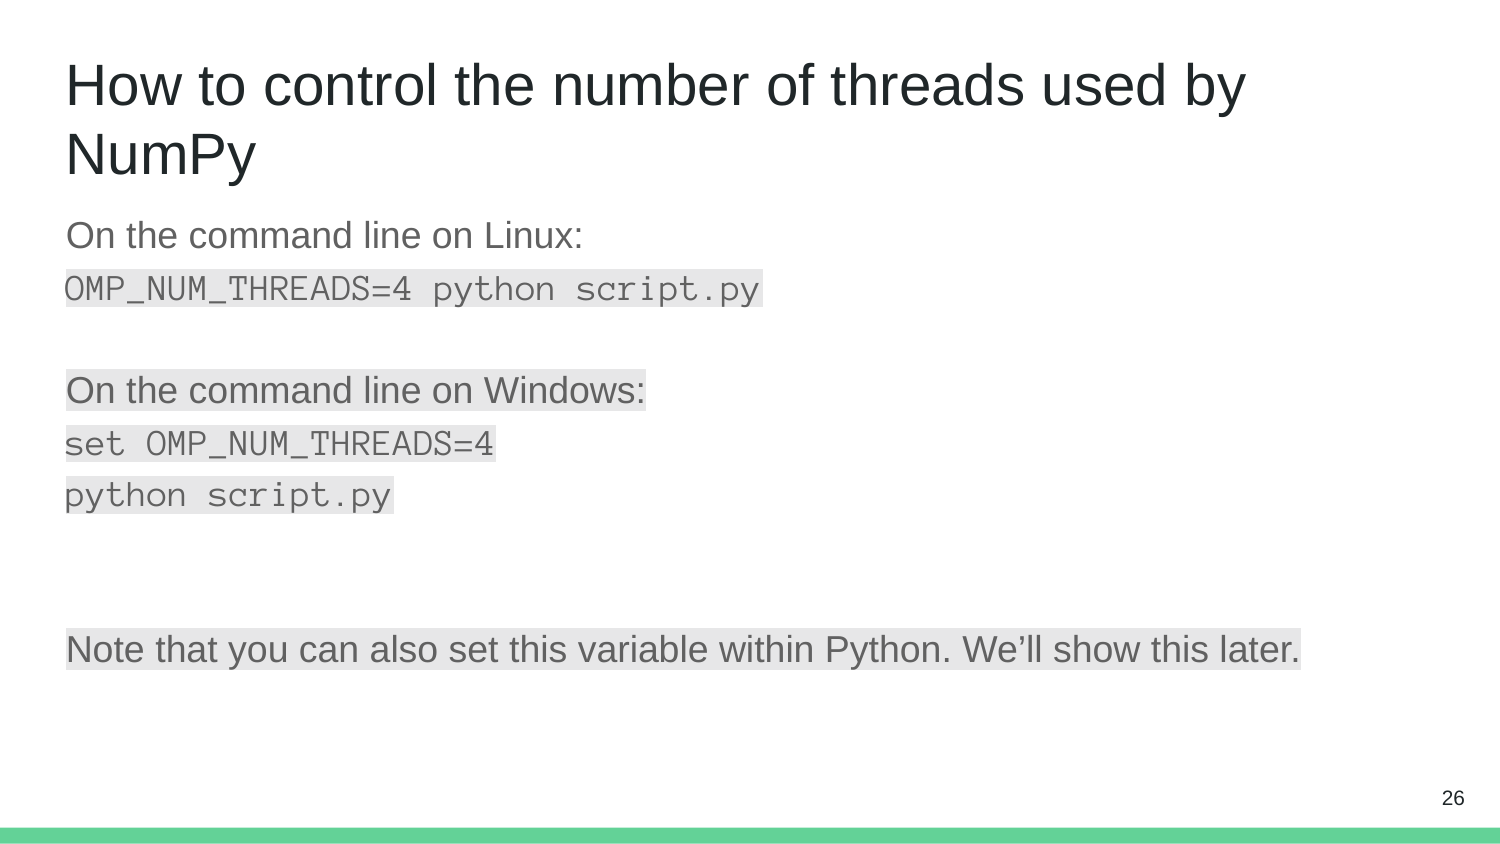

How to control the number of threads used by NumPy
On the command line on Linux:
OMP_NUM_THREADS=4 python script.py

On the command line on Windows:
set OMP_NUM_THREADS=4
python script.py

Note that you can also set this variable within Python. We’ll show this later.
26